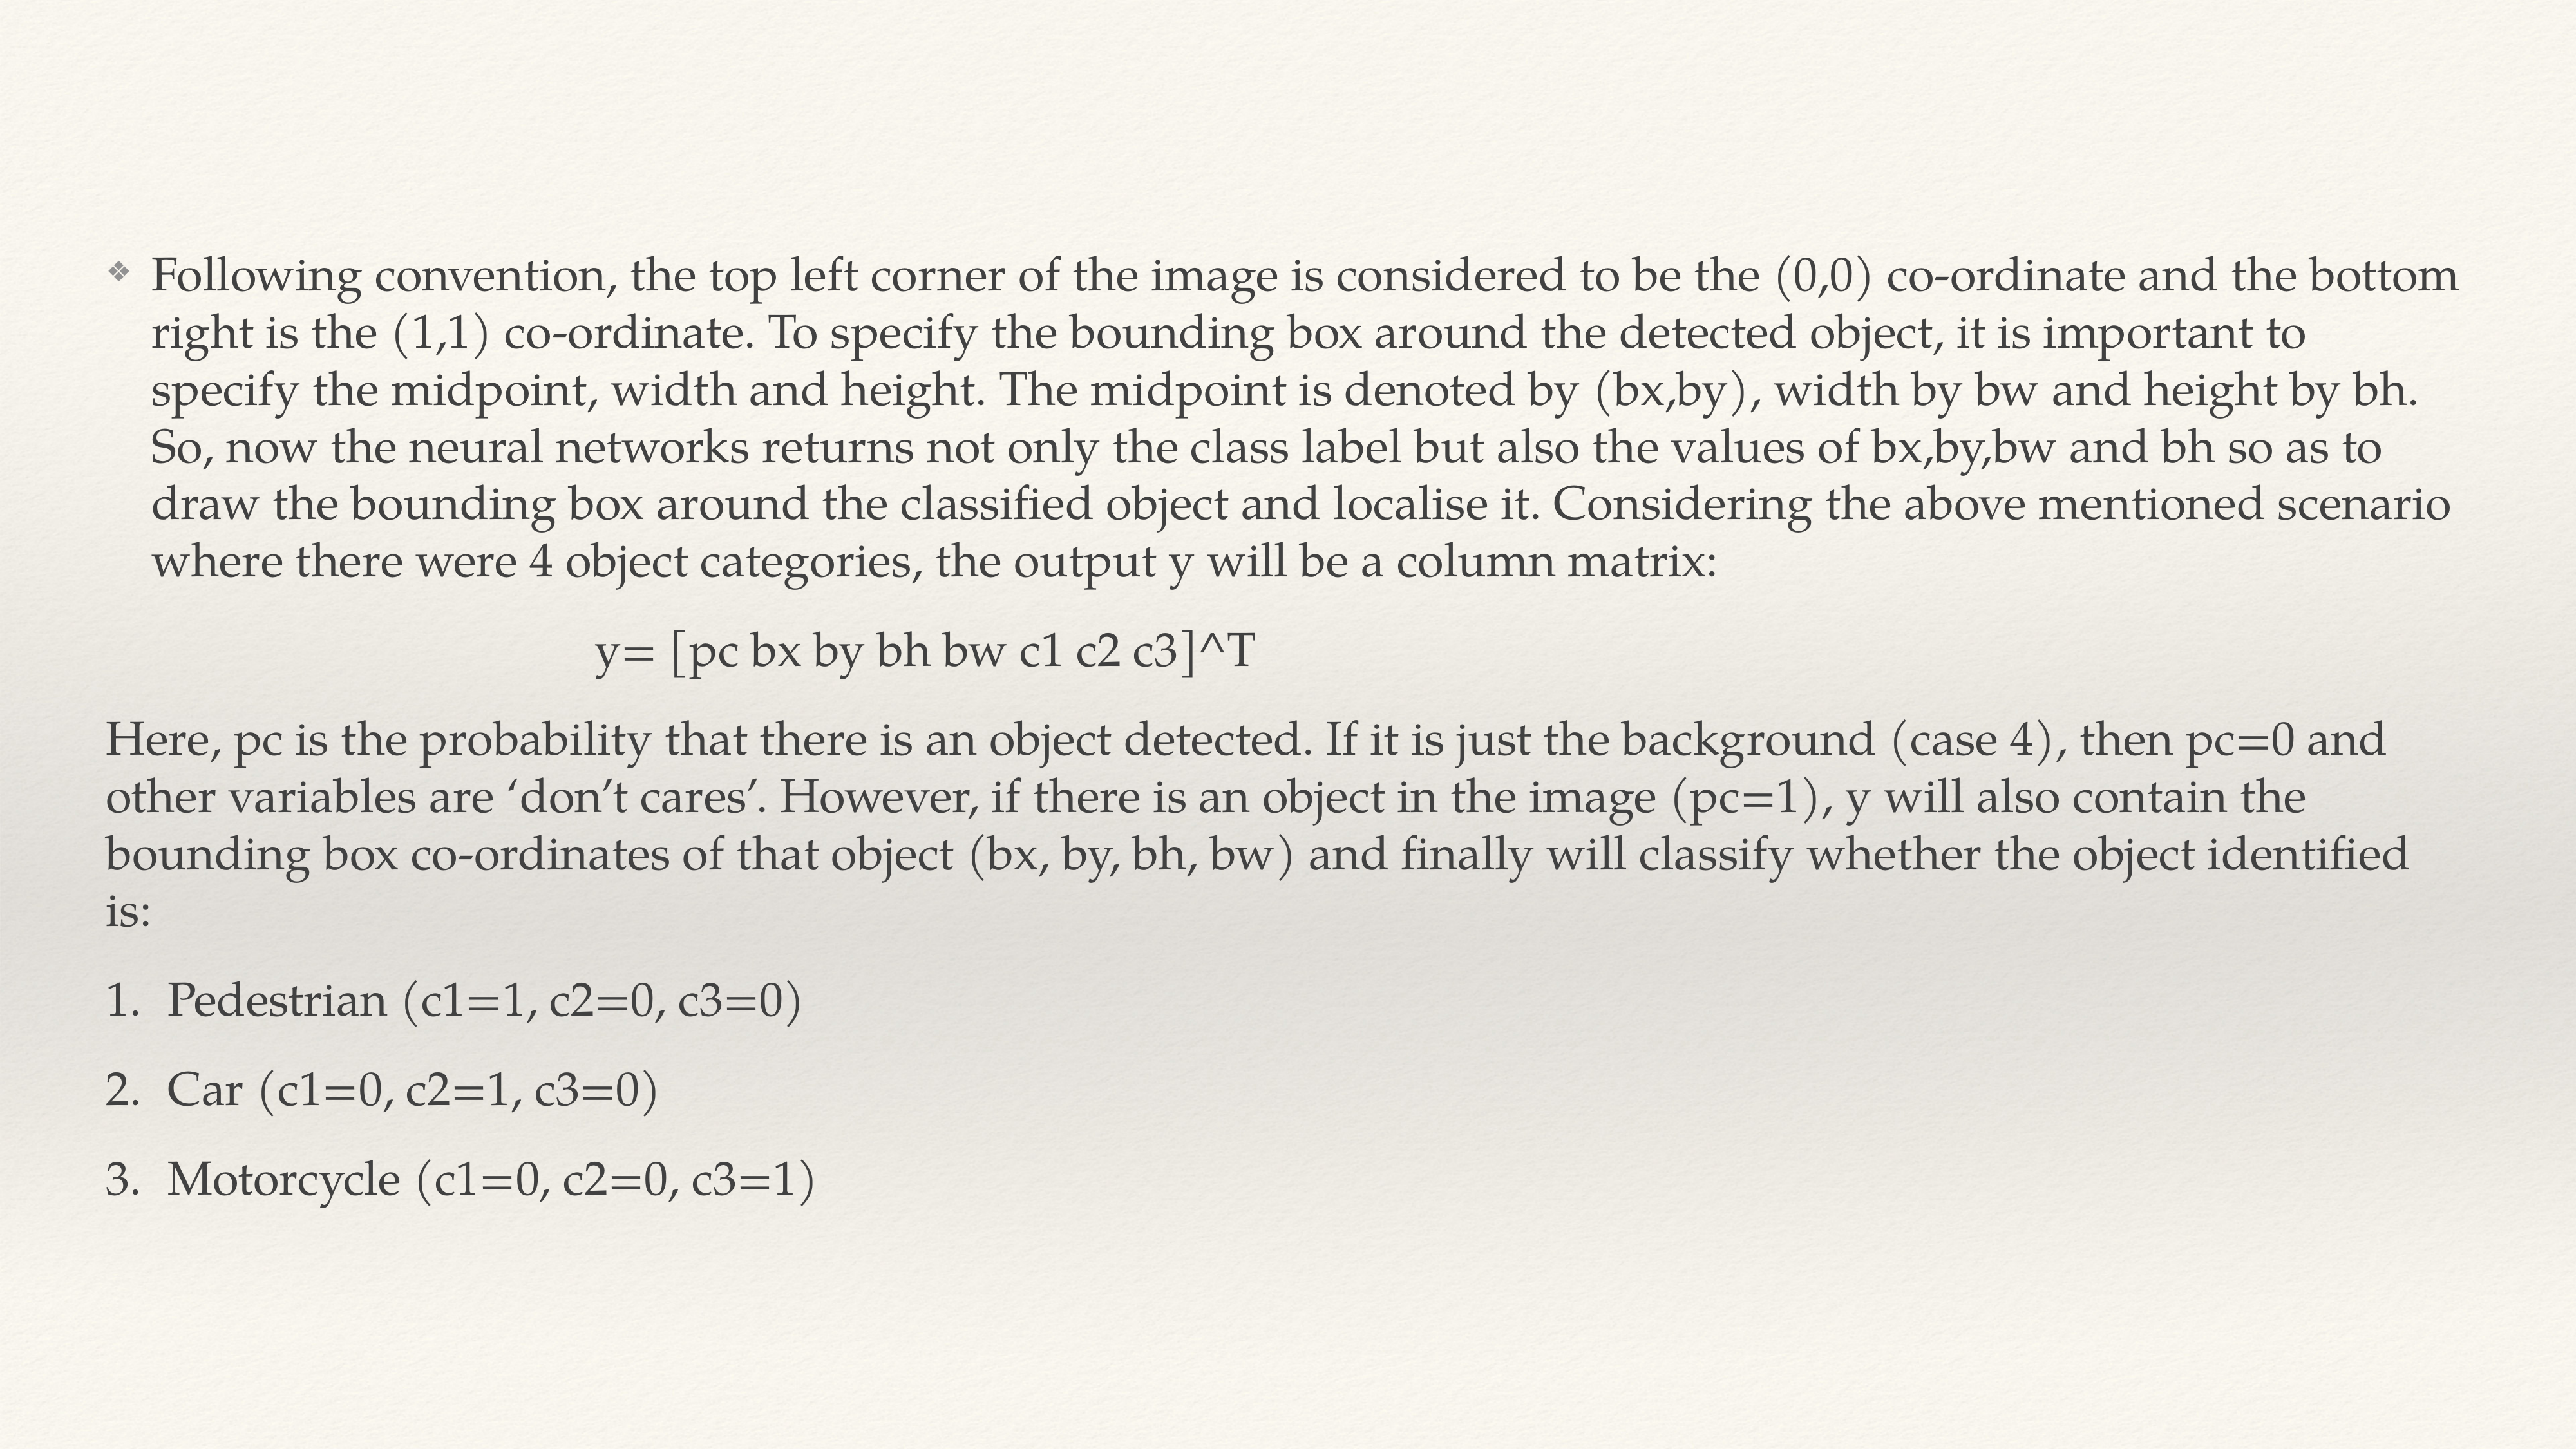

Following convention, the top left corner of the image is considered to be the (0,0) co-ordinate and the bottom right is the (1,1) co-ordinate. To specify the bounding box around the detected object, it is important to specify the midpoint, width and height. The midpoint is denoted by (bx,by), width by bw and height by bh. So, now the neural networks returns not only the class label but also the values of bx,by,bw and bh so as to draw the bounding box around the classified object and localise it. Considering the above mentioned scenario where there were 4 object categories, the output y will be a column matrix:
                                         y= [pc bx by bh bw c1 c2 c3]^T
Here, pc is the probability that there is an object detected. If it is just the background (case 4), then pc=0 and other variables are ‘don’t cares’. However, if there is an object in the image (pc=1), y will also contain the bounding box co-ordinates of that object (bx, by, bh, bw) and finally will classify whether the object identified is:
Pedestrian (c1=1, c2=0, c3=0)
Car (c1=0, c2=1, c3=0)
Motorcycle (c1=0, c2=0, c3=1)